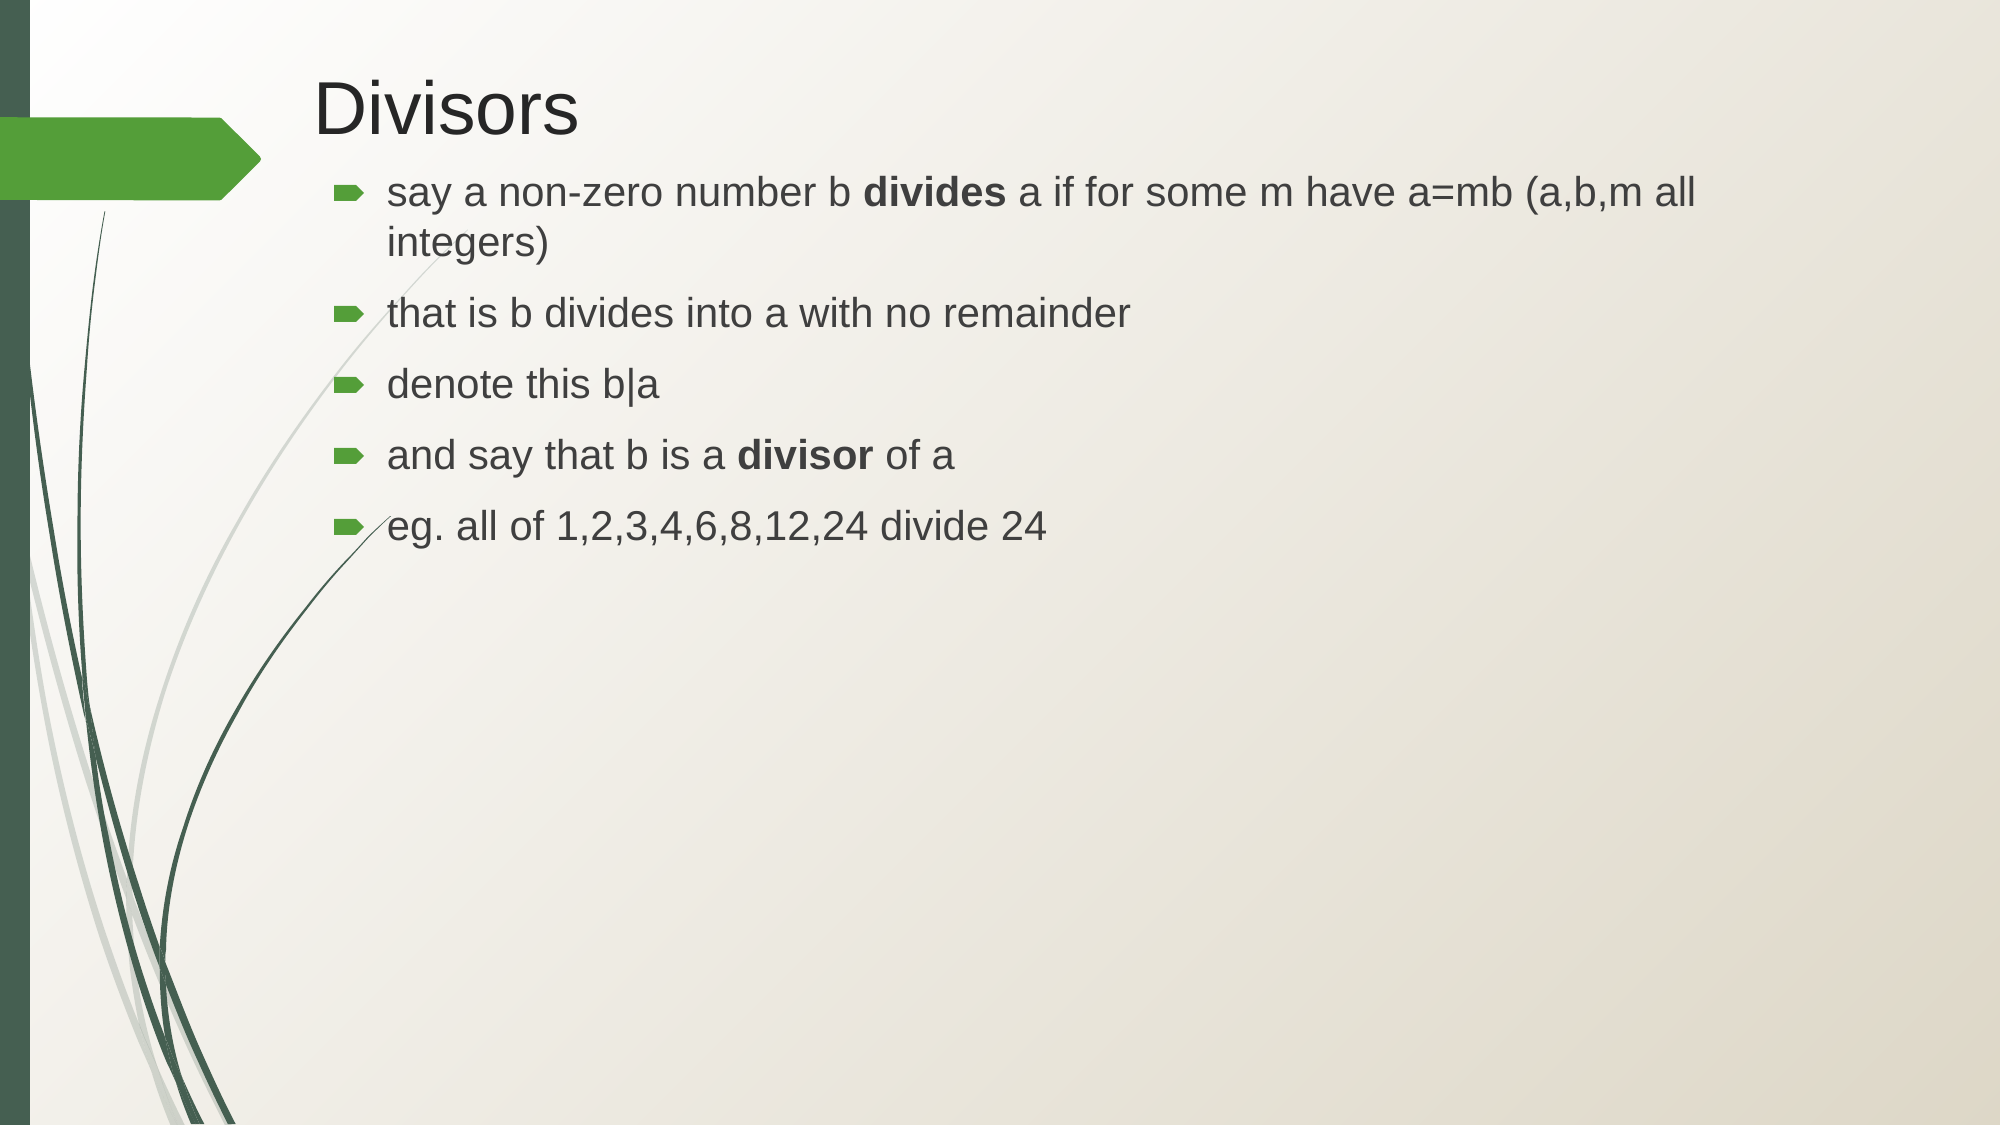

# Divisors
say a non-zero number b divides a if for some m have a=mb (a,b,m all integers)
that is b divides into a with no remainder
denote this b|a
and say that b is a divisor of a
eg. all of 1,2,3,4,6,8,12,24 divide 24